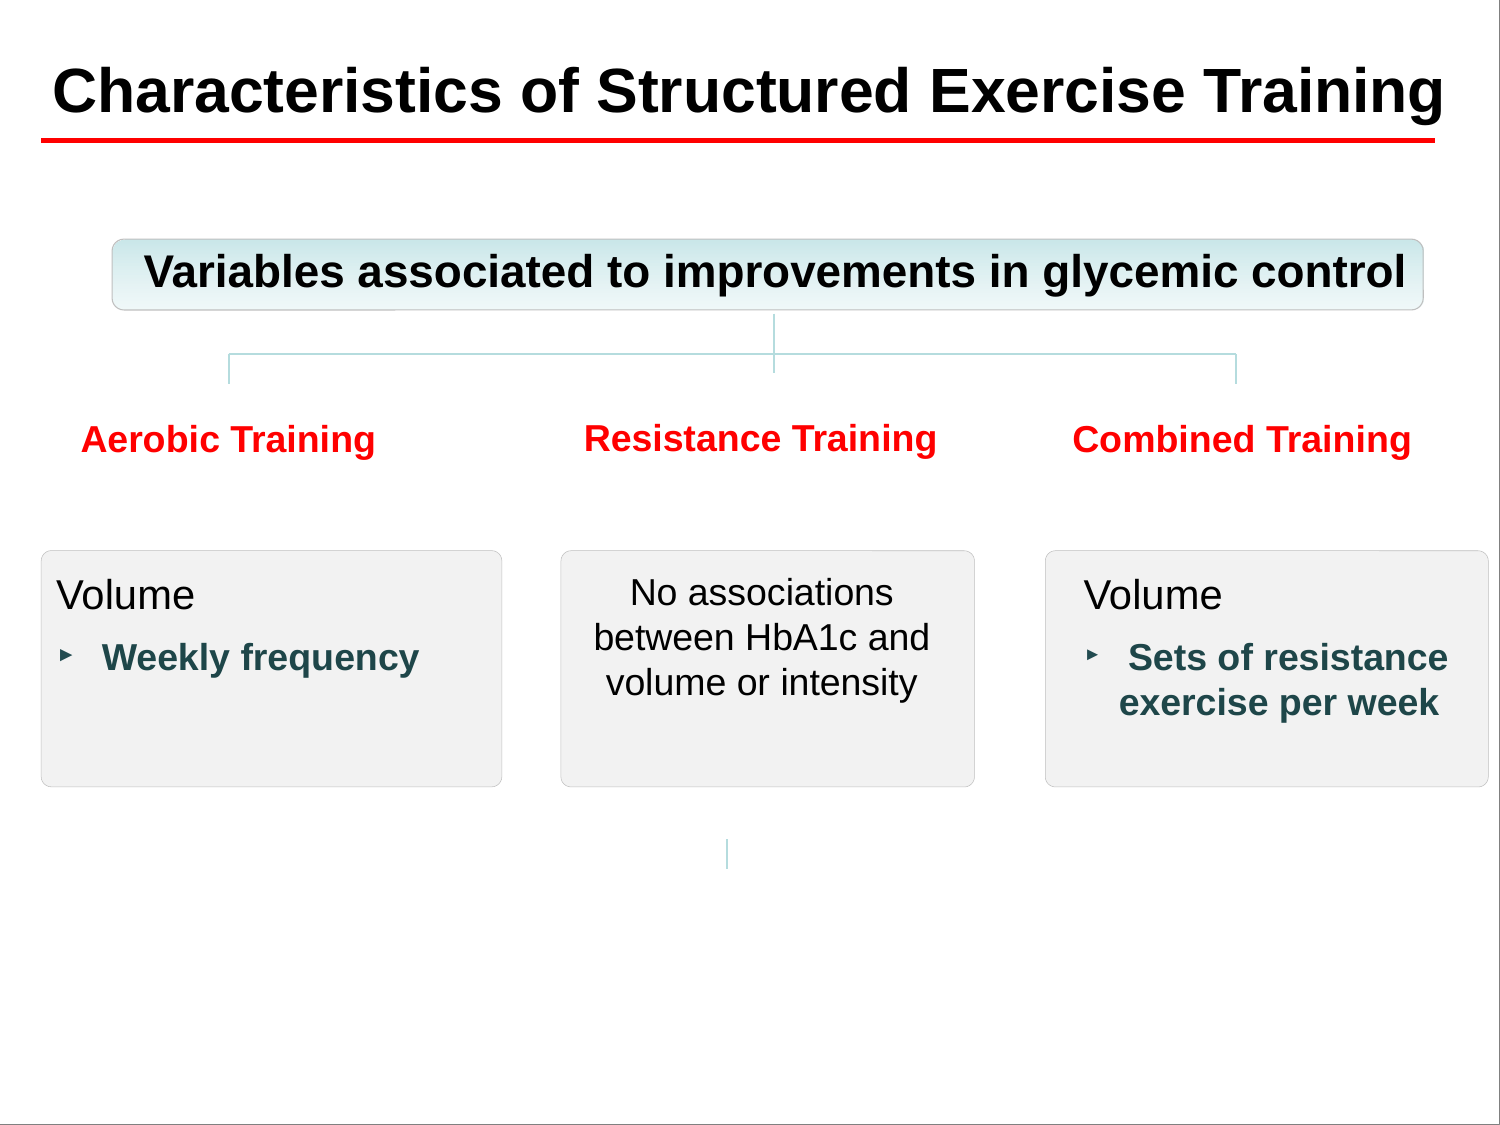

Characteristics of Structured Exercise Training
    Variables associated to improvements in glycemic control

Resistance Training
Aerobic Training
Combined Training

Volume

 Weekly frequency

No associations between HbA1c and volume or intensity

Volume

 Sets of resistance exercise per week